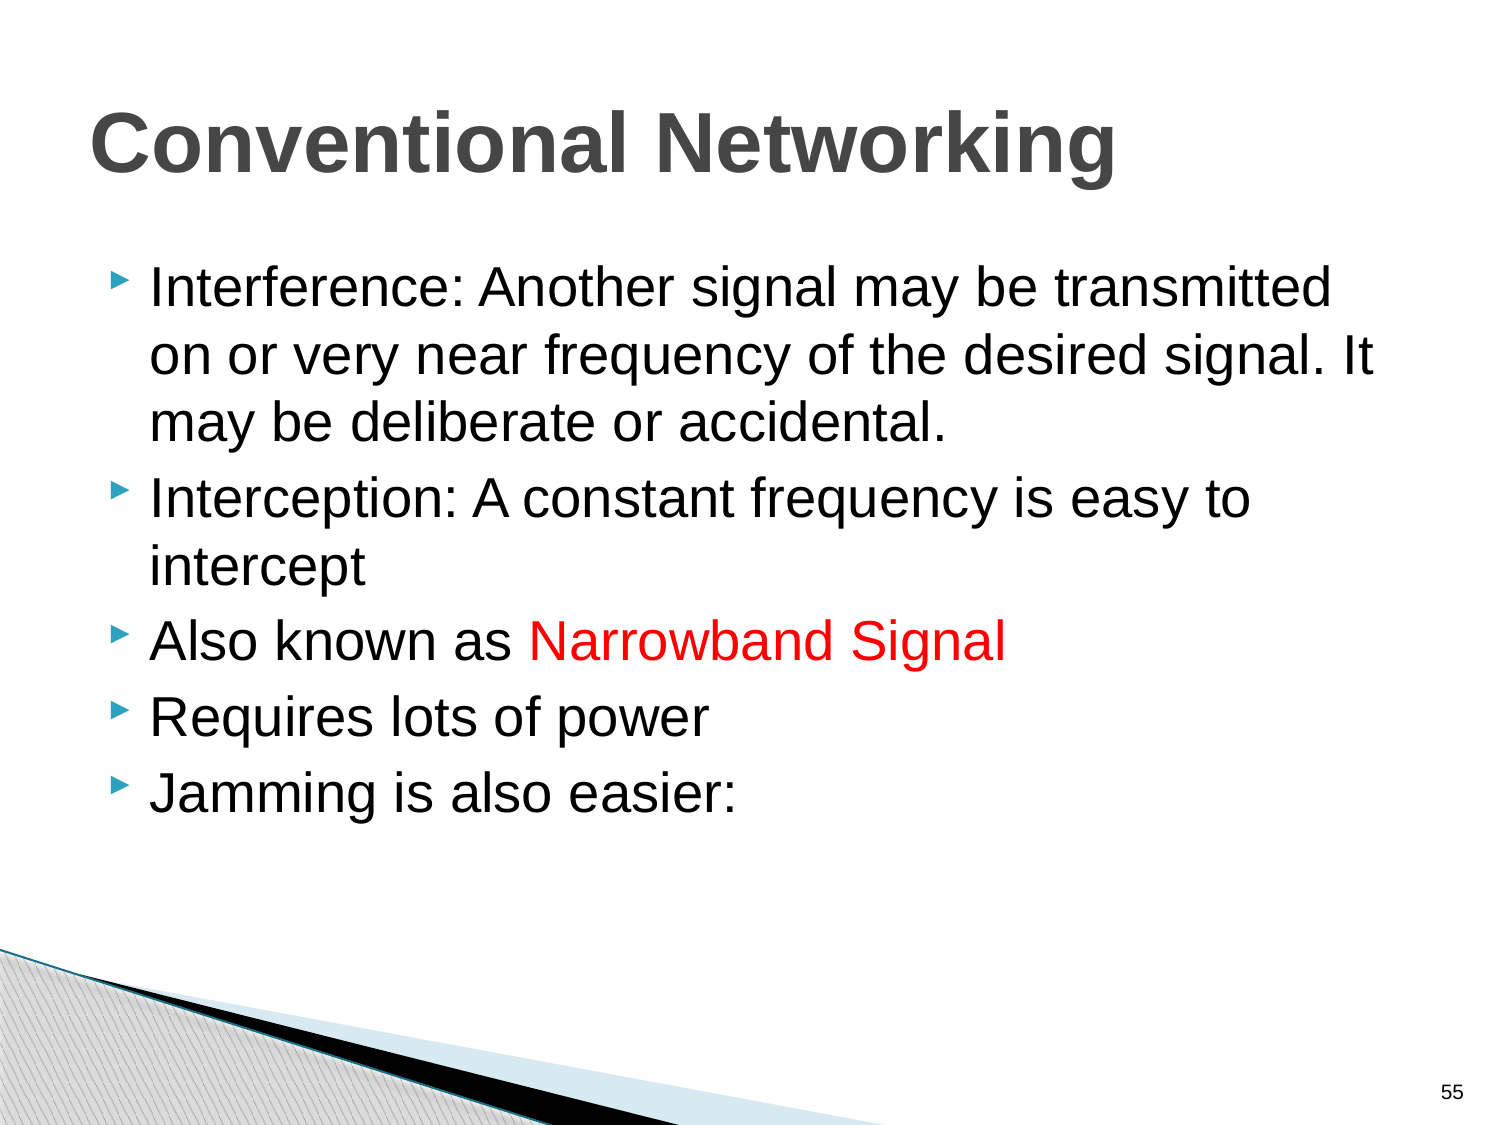

# Conventional Networking
Interference: Another signal may be transmitted on or very near frequency of the desired signal. It may be deliberate or accidental.
Interception: A constant frequency is easy to intercept
Also known as Narrowband Signal
Requires lots of power
Jamming is also easier:

55